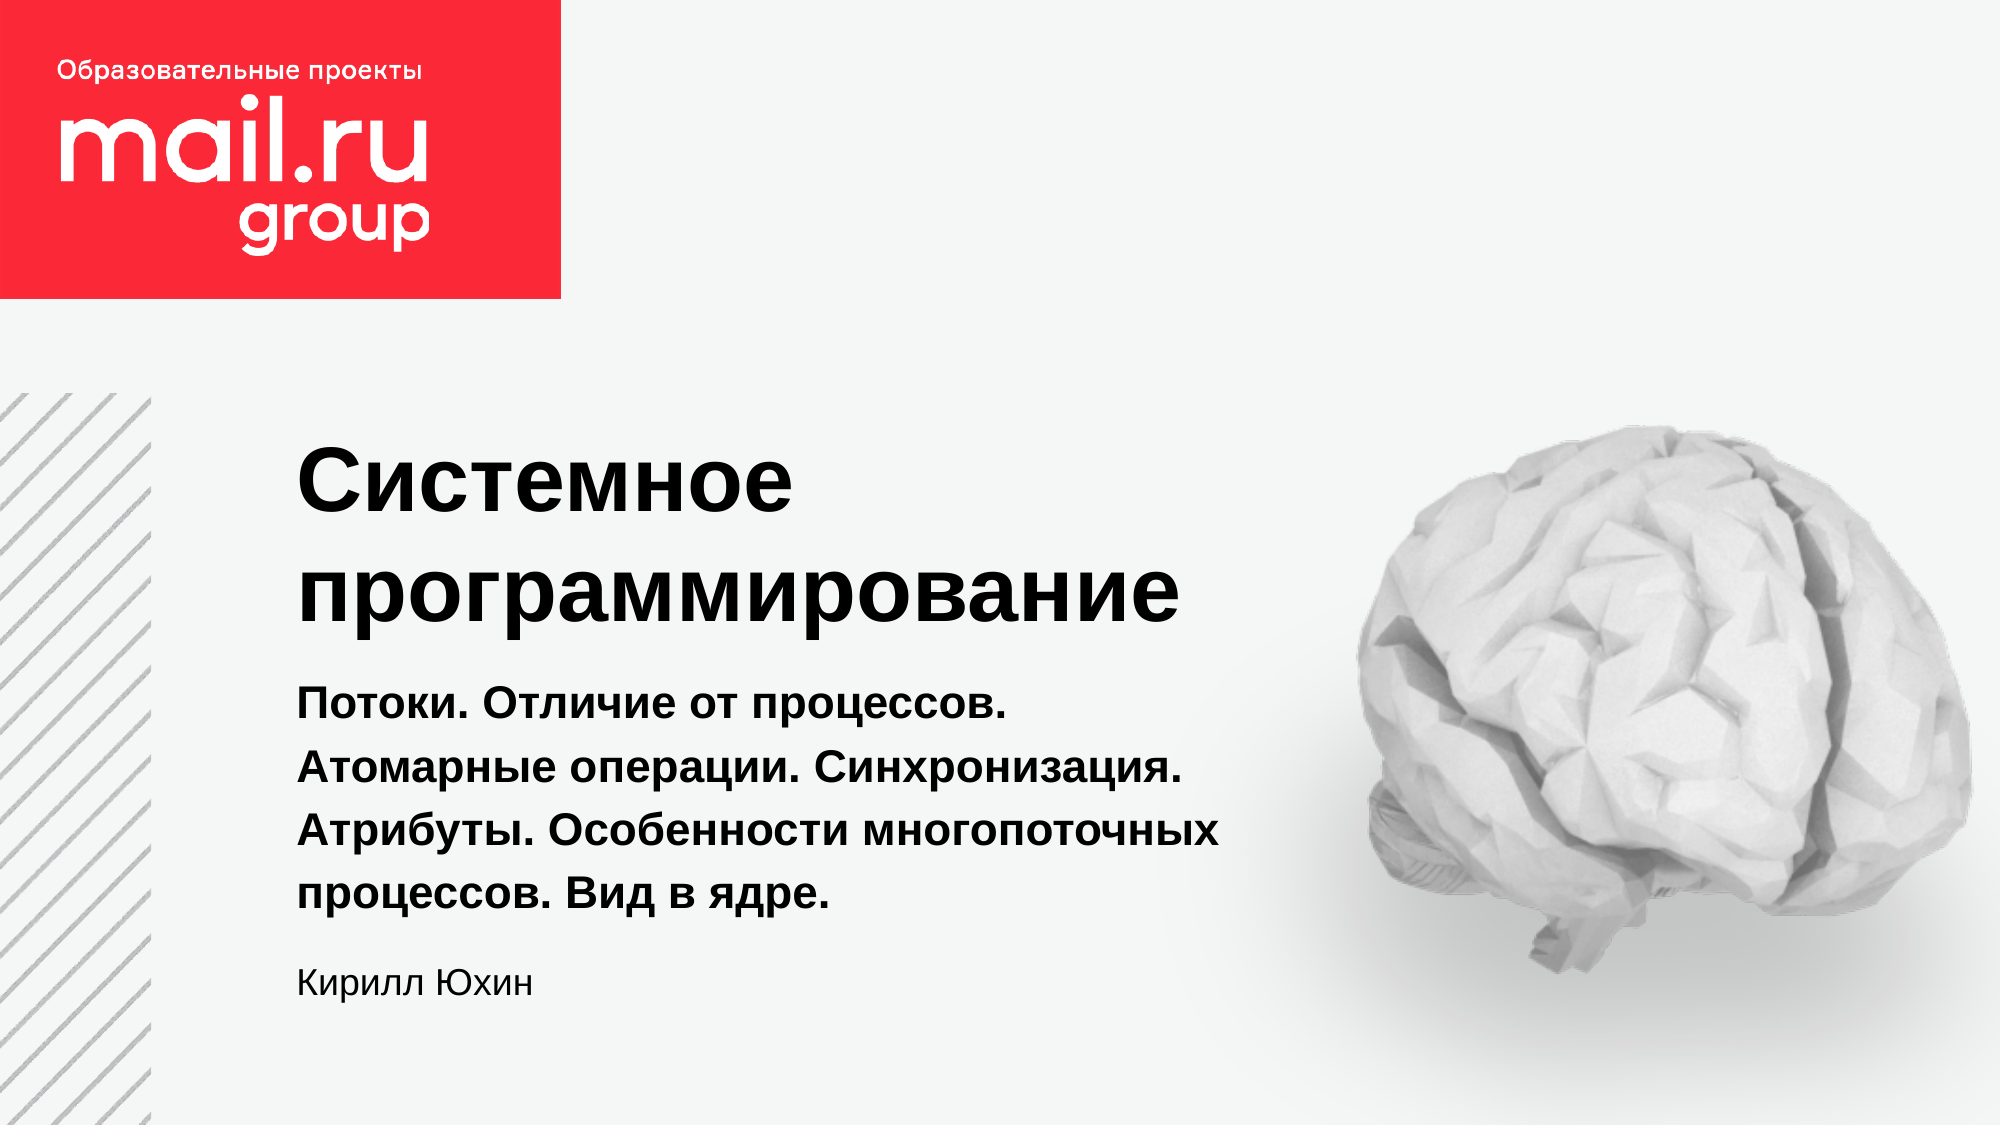

Системное программирование
Потоки. Отличие от процессов. Атомарные операции. Синхронизация. Атрибуты. Особенности многопоточных процессов. Вид в ядре.
Кирилл Юхин